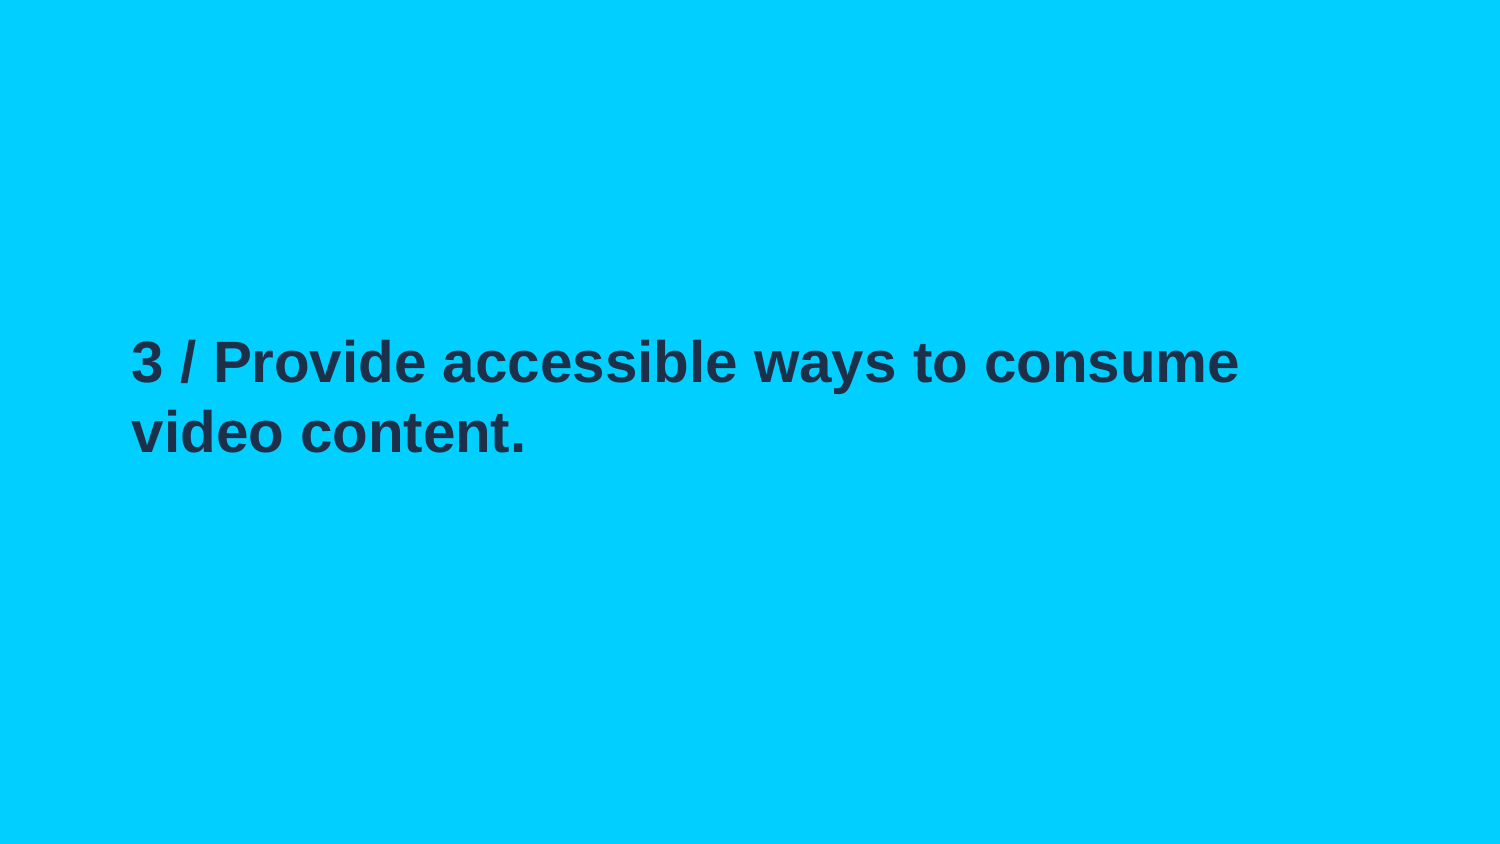

# 3 / Provide accessible ways to consume video content.